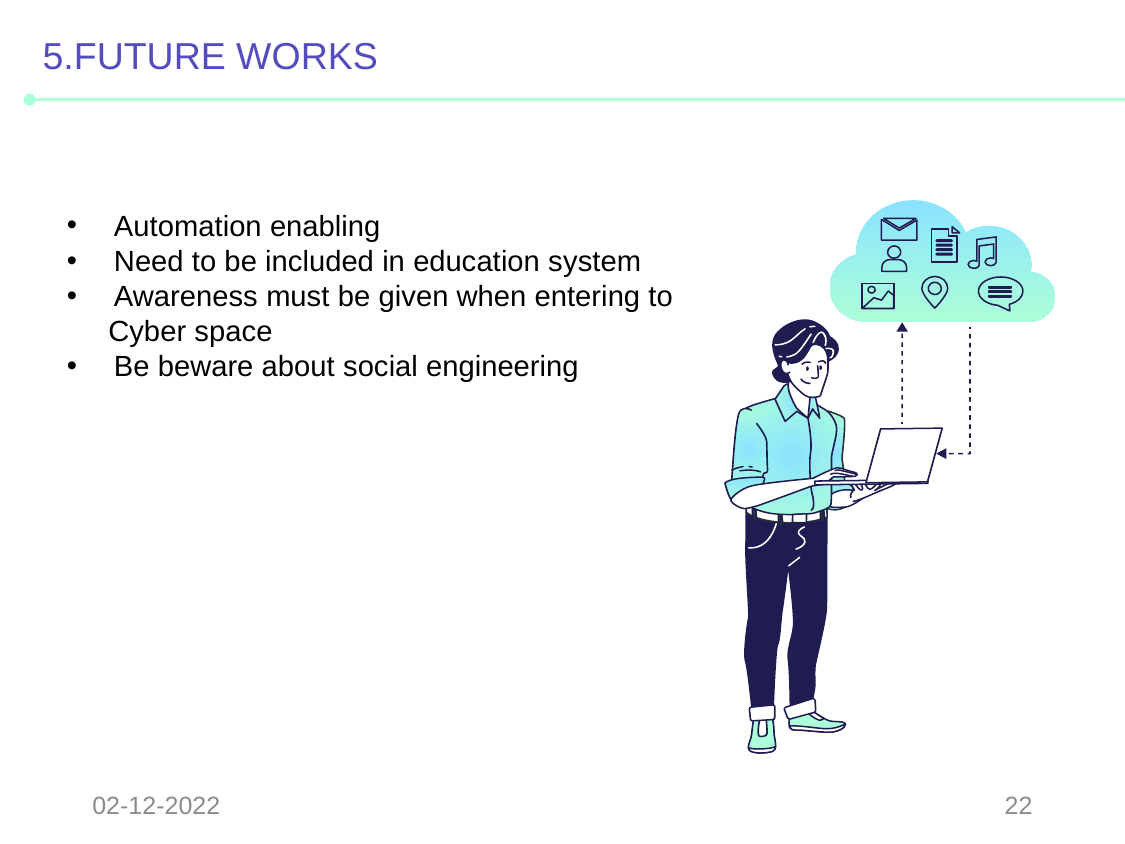

# 5.FUTURE WORKS
Automation enabling
Need to be included in education system
Awareness must be given when entering to
     Cyber space
Be beware about social engineering

02-12-2022
22